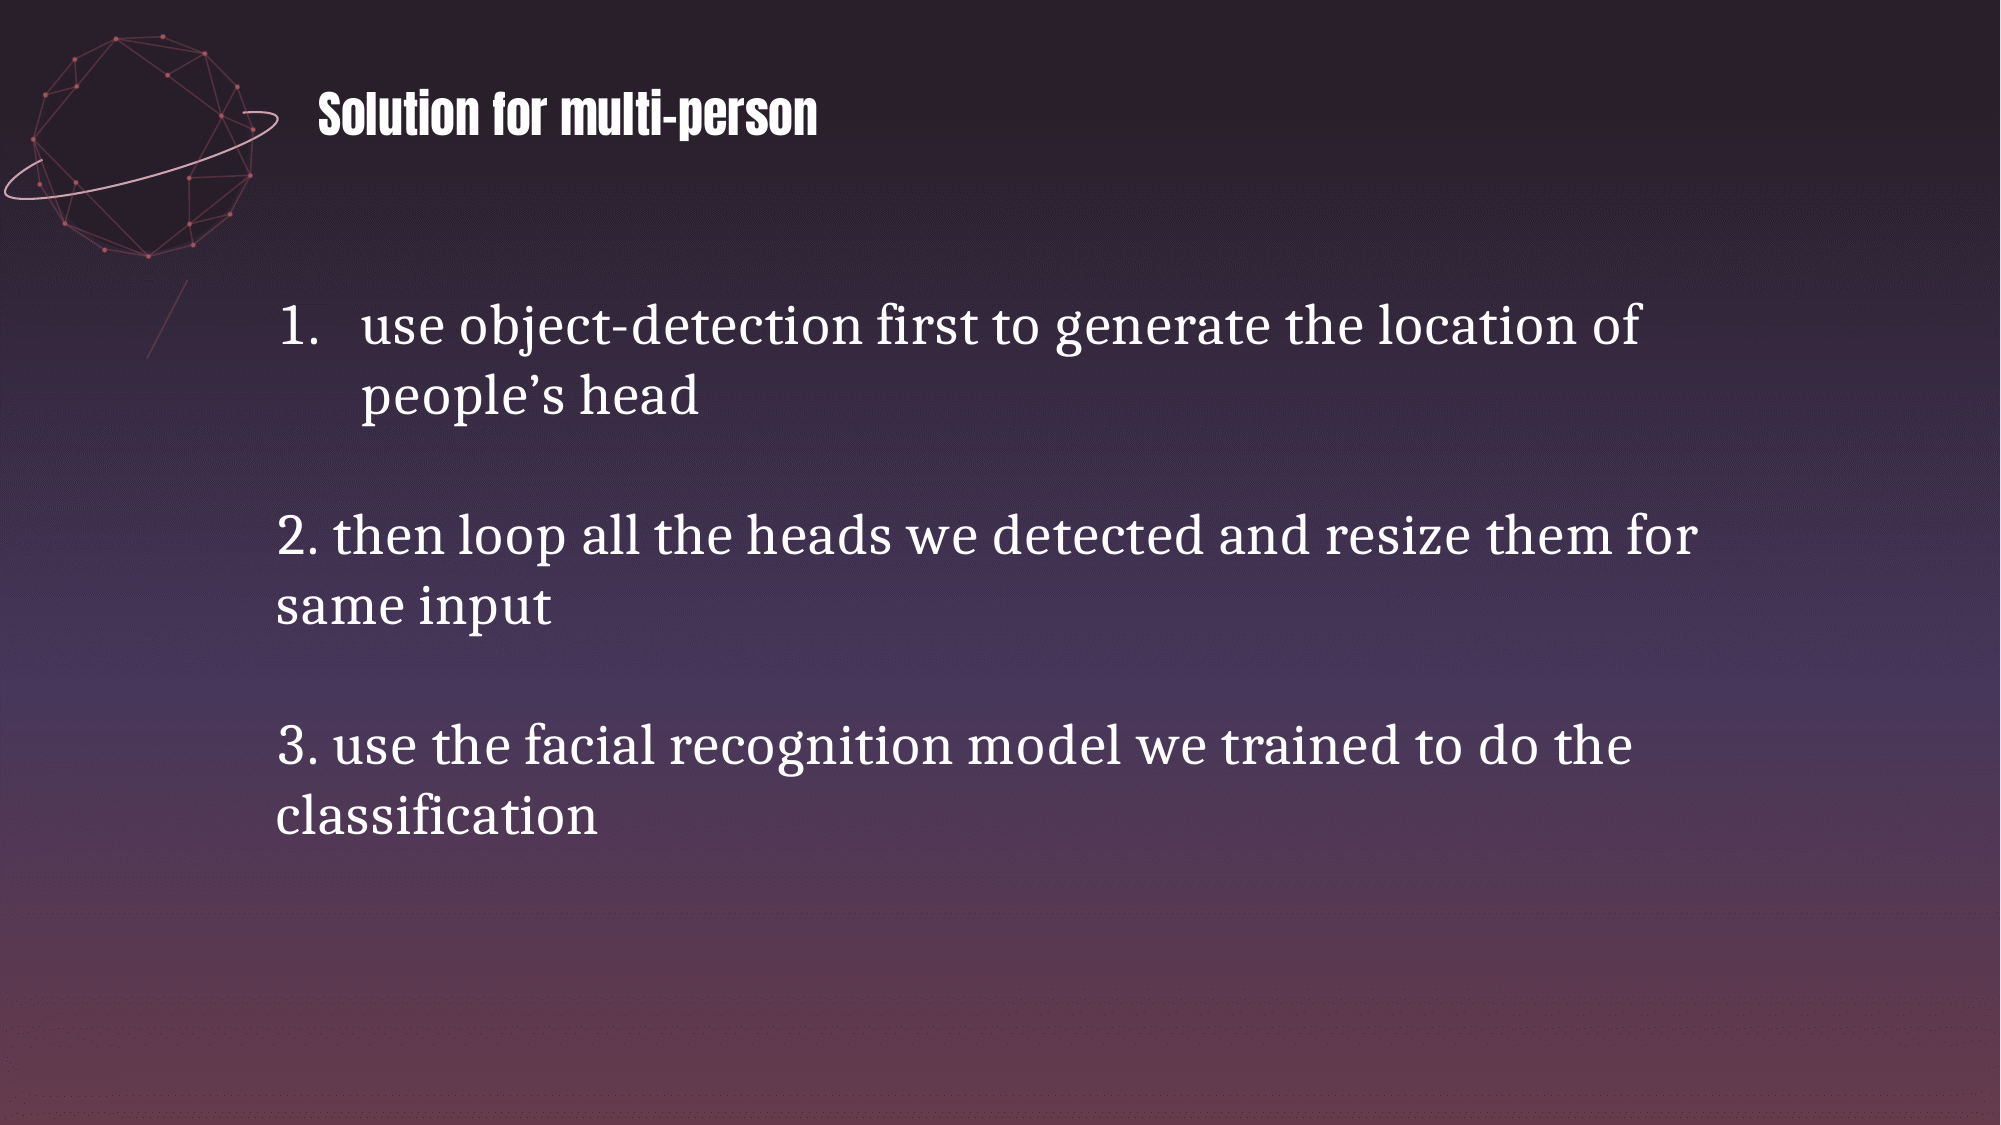

Solution for multi-person
use object-detection first to generate the location of people’s head

2. then loop all the heads we detected and resize them for same input

3. use the facial recognition model we trained to do the classification